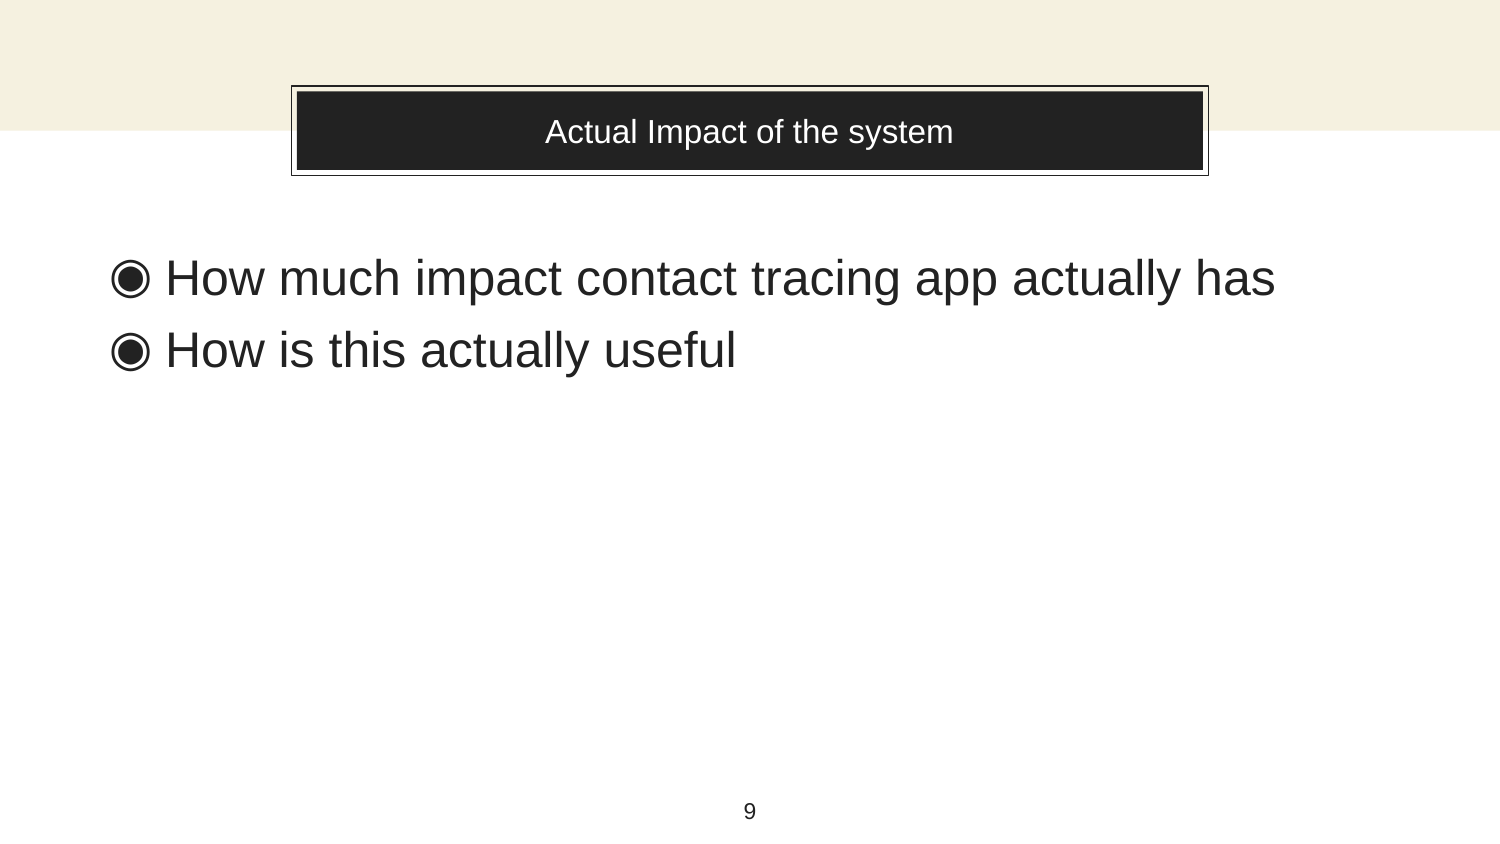

# Actual Impact of the system
How much impact contact tracing app actually has
How is this actually useful
9